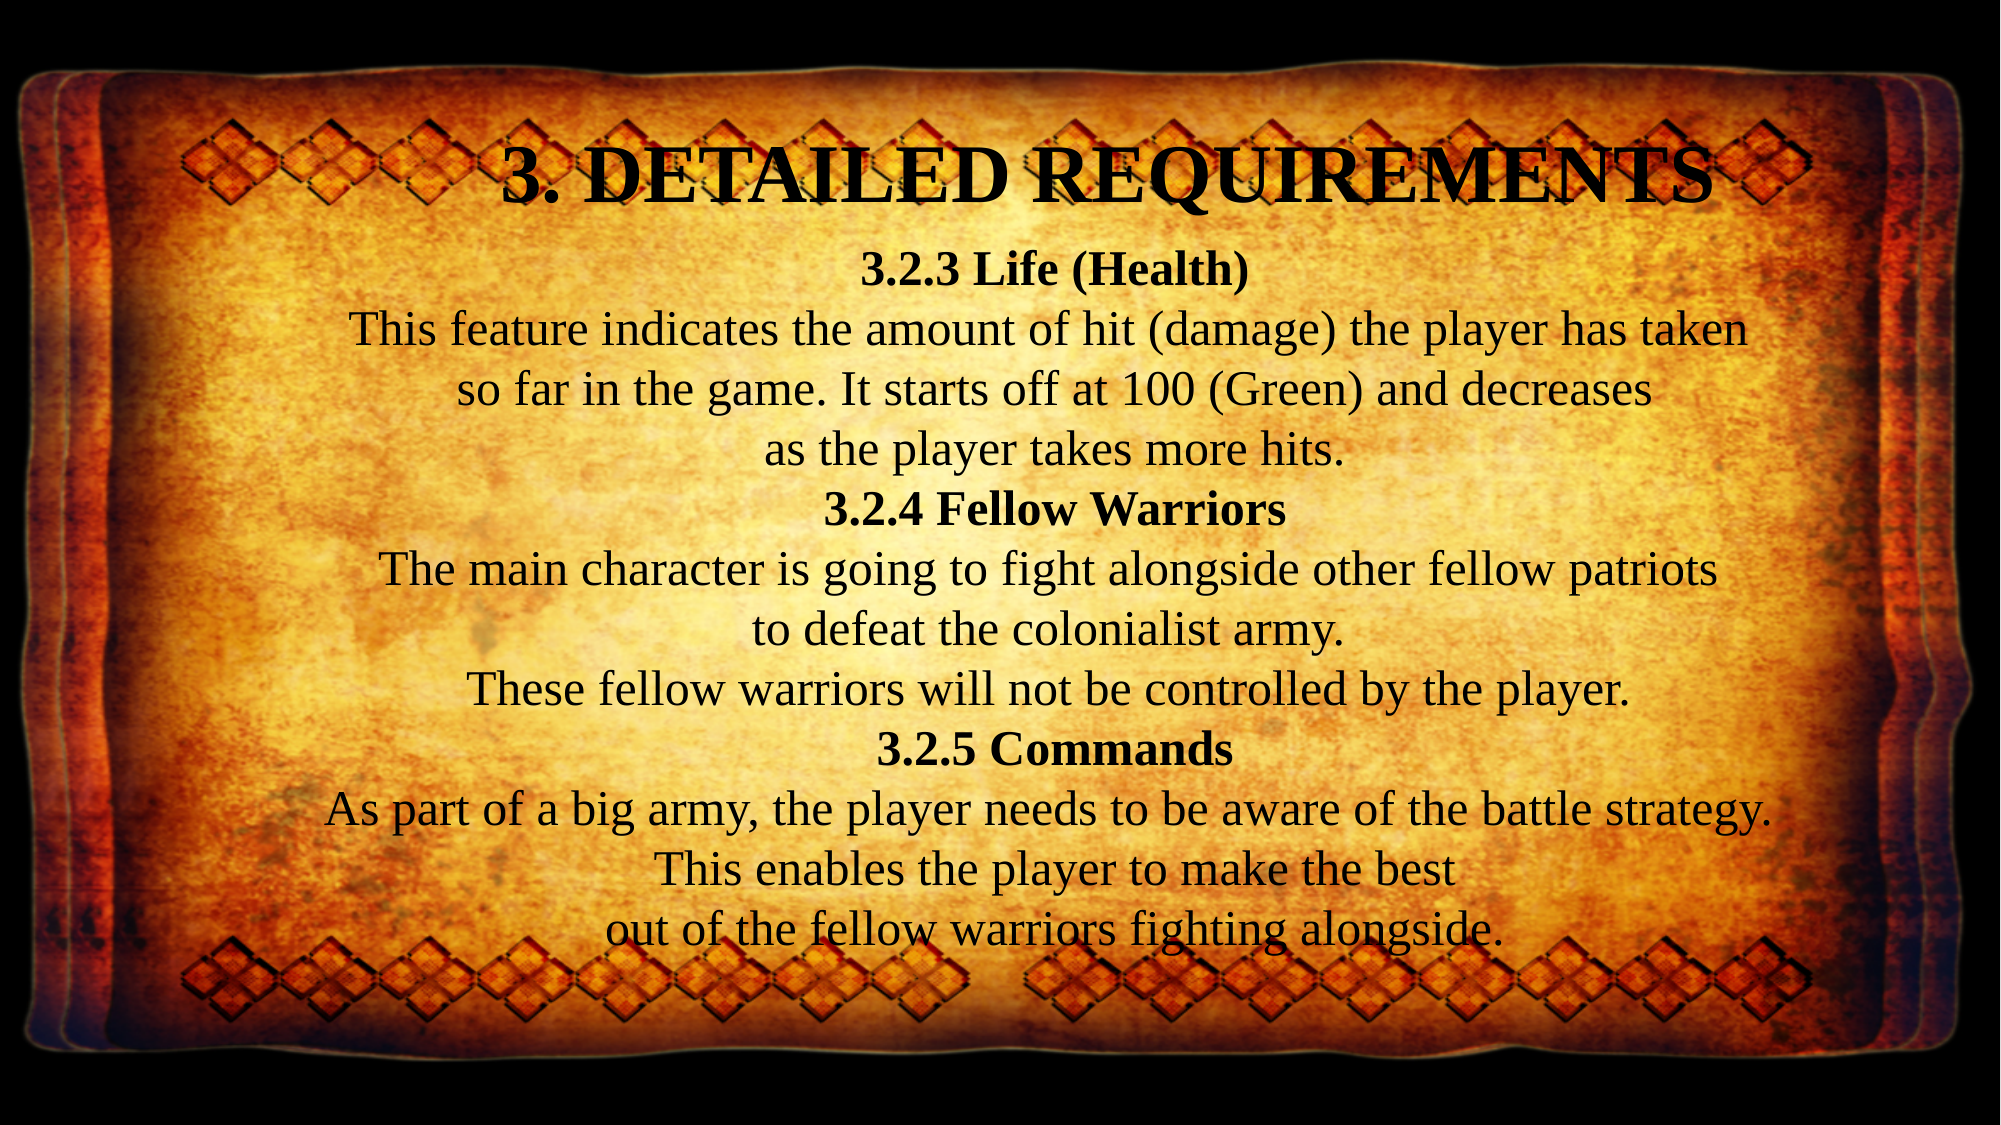

3. DETAILED REQUIREMENTS
3.2.3 Life (Health)
This feature indicates the amount of hit (damage) the player has taken
so far in the game. It starts off at 100 (Green) and decreases
 as the player takes more hits.
3.2.4 Fellow Warriors
The main character is going to fight alongside other fellow patriots
to defeat the colonialist army.
These fellow warriors will not be controlled by the player.
3.2.5 Commands
As part of a big army, the player needs to be aware of the battle strategy.
This enables the player to make the best
 out of the fellow warriors fighting alongside.